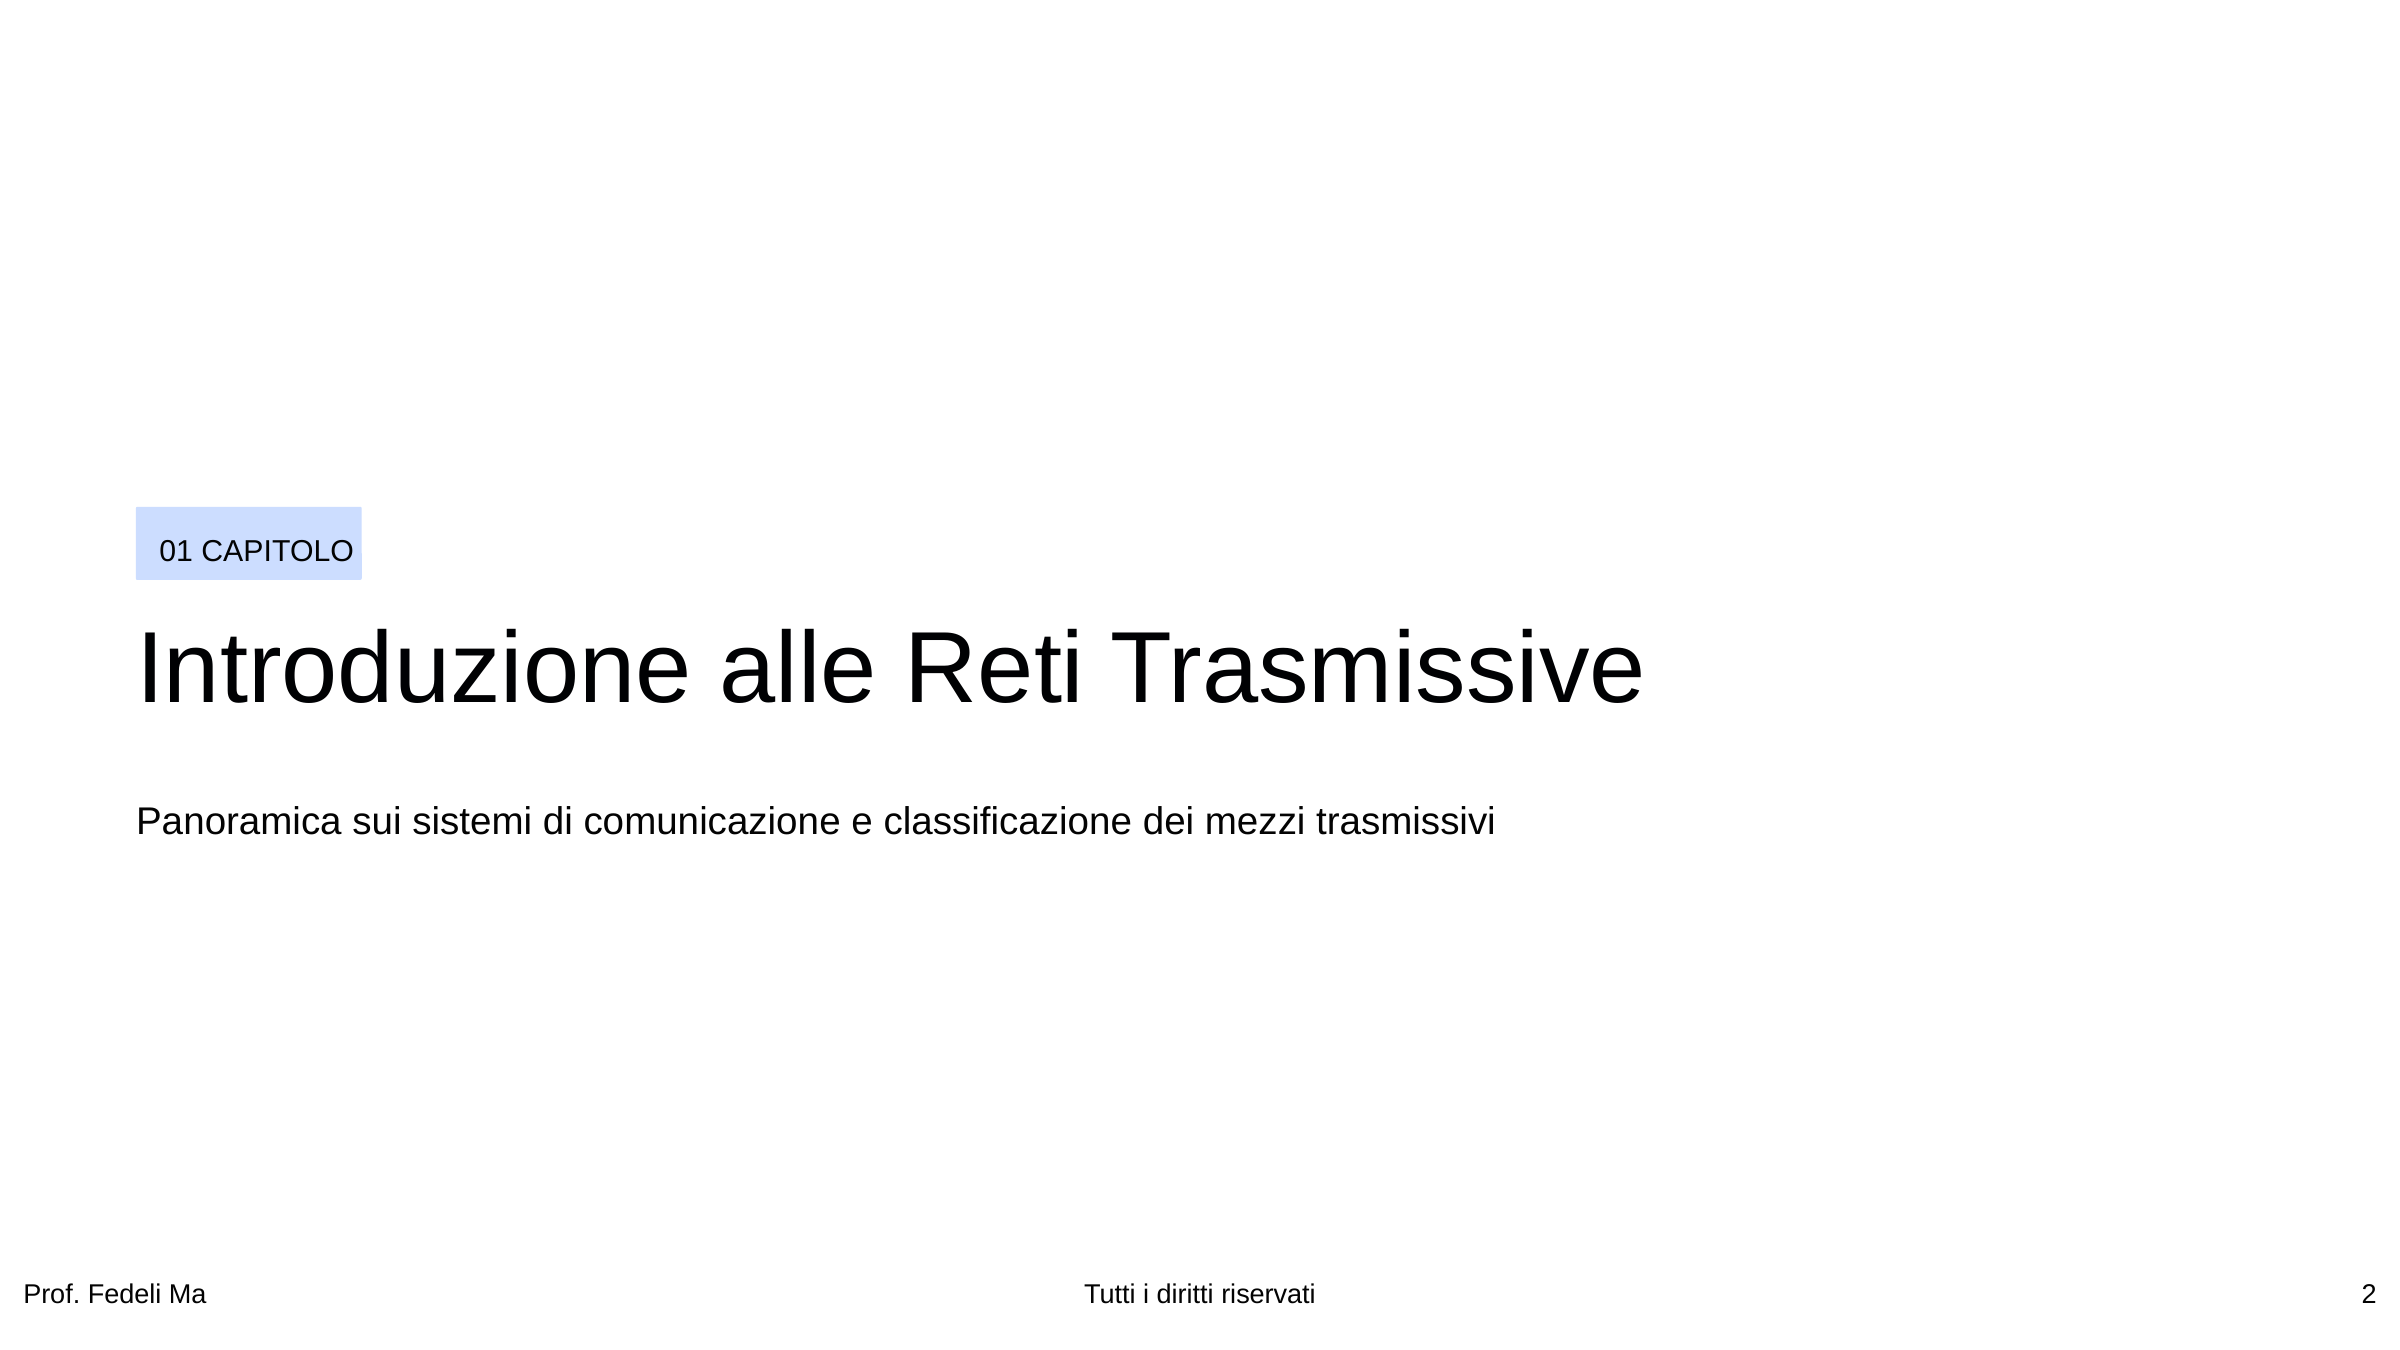

01 CAPITOLO
Introduzione alle Reti Trasmissive
Panoramica sui sistemi di comunicazione e classificazione dei mezzi trasmissivi
Prof. Fedeli Ma
Tutti i diritti riservati
2